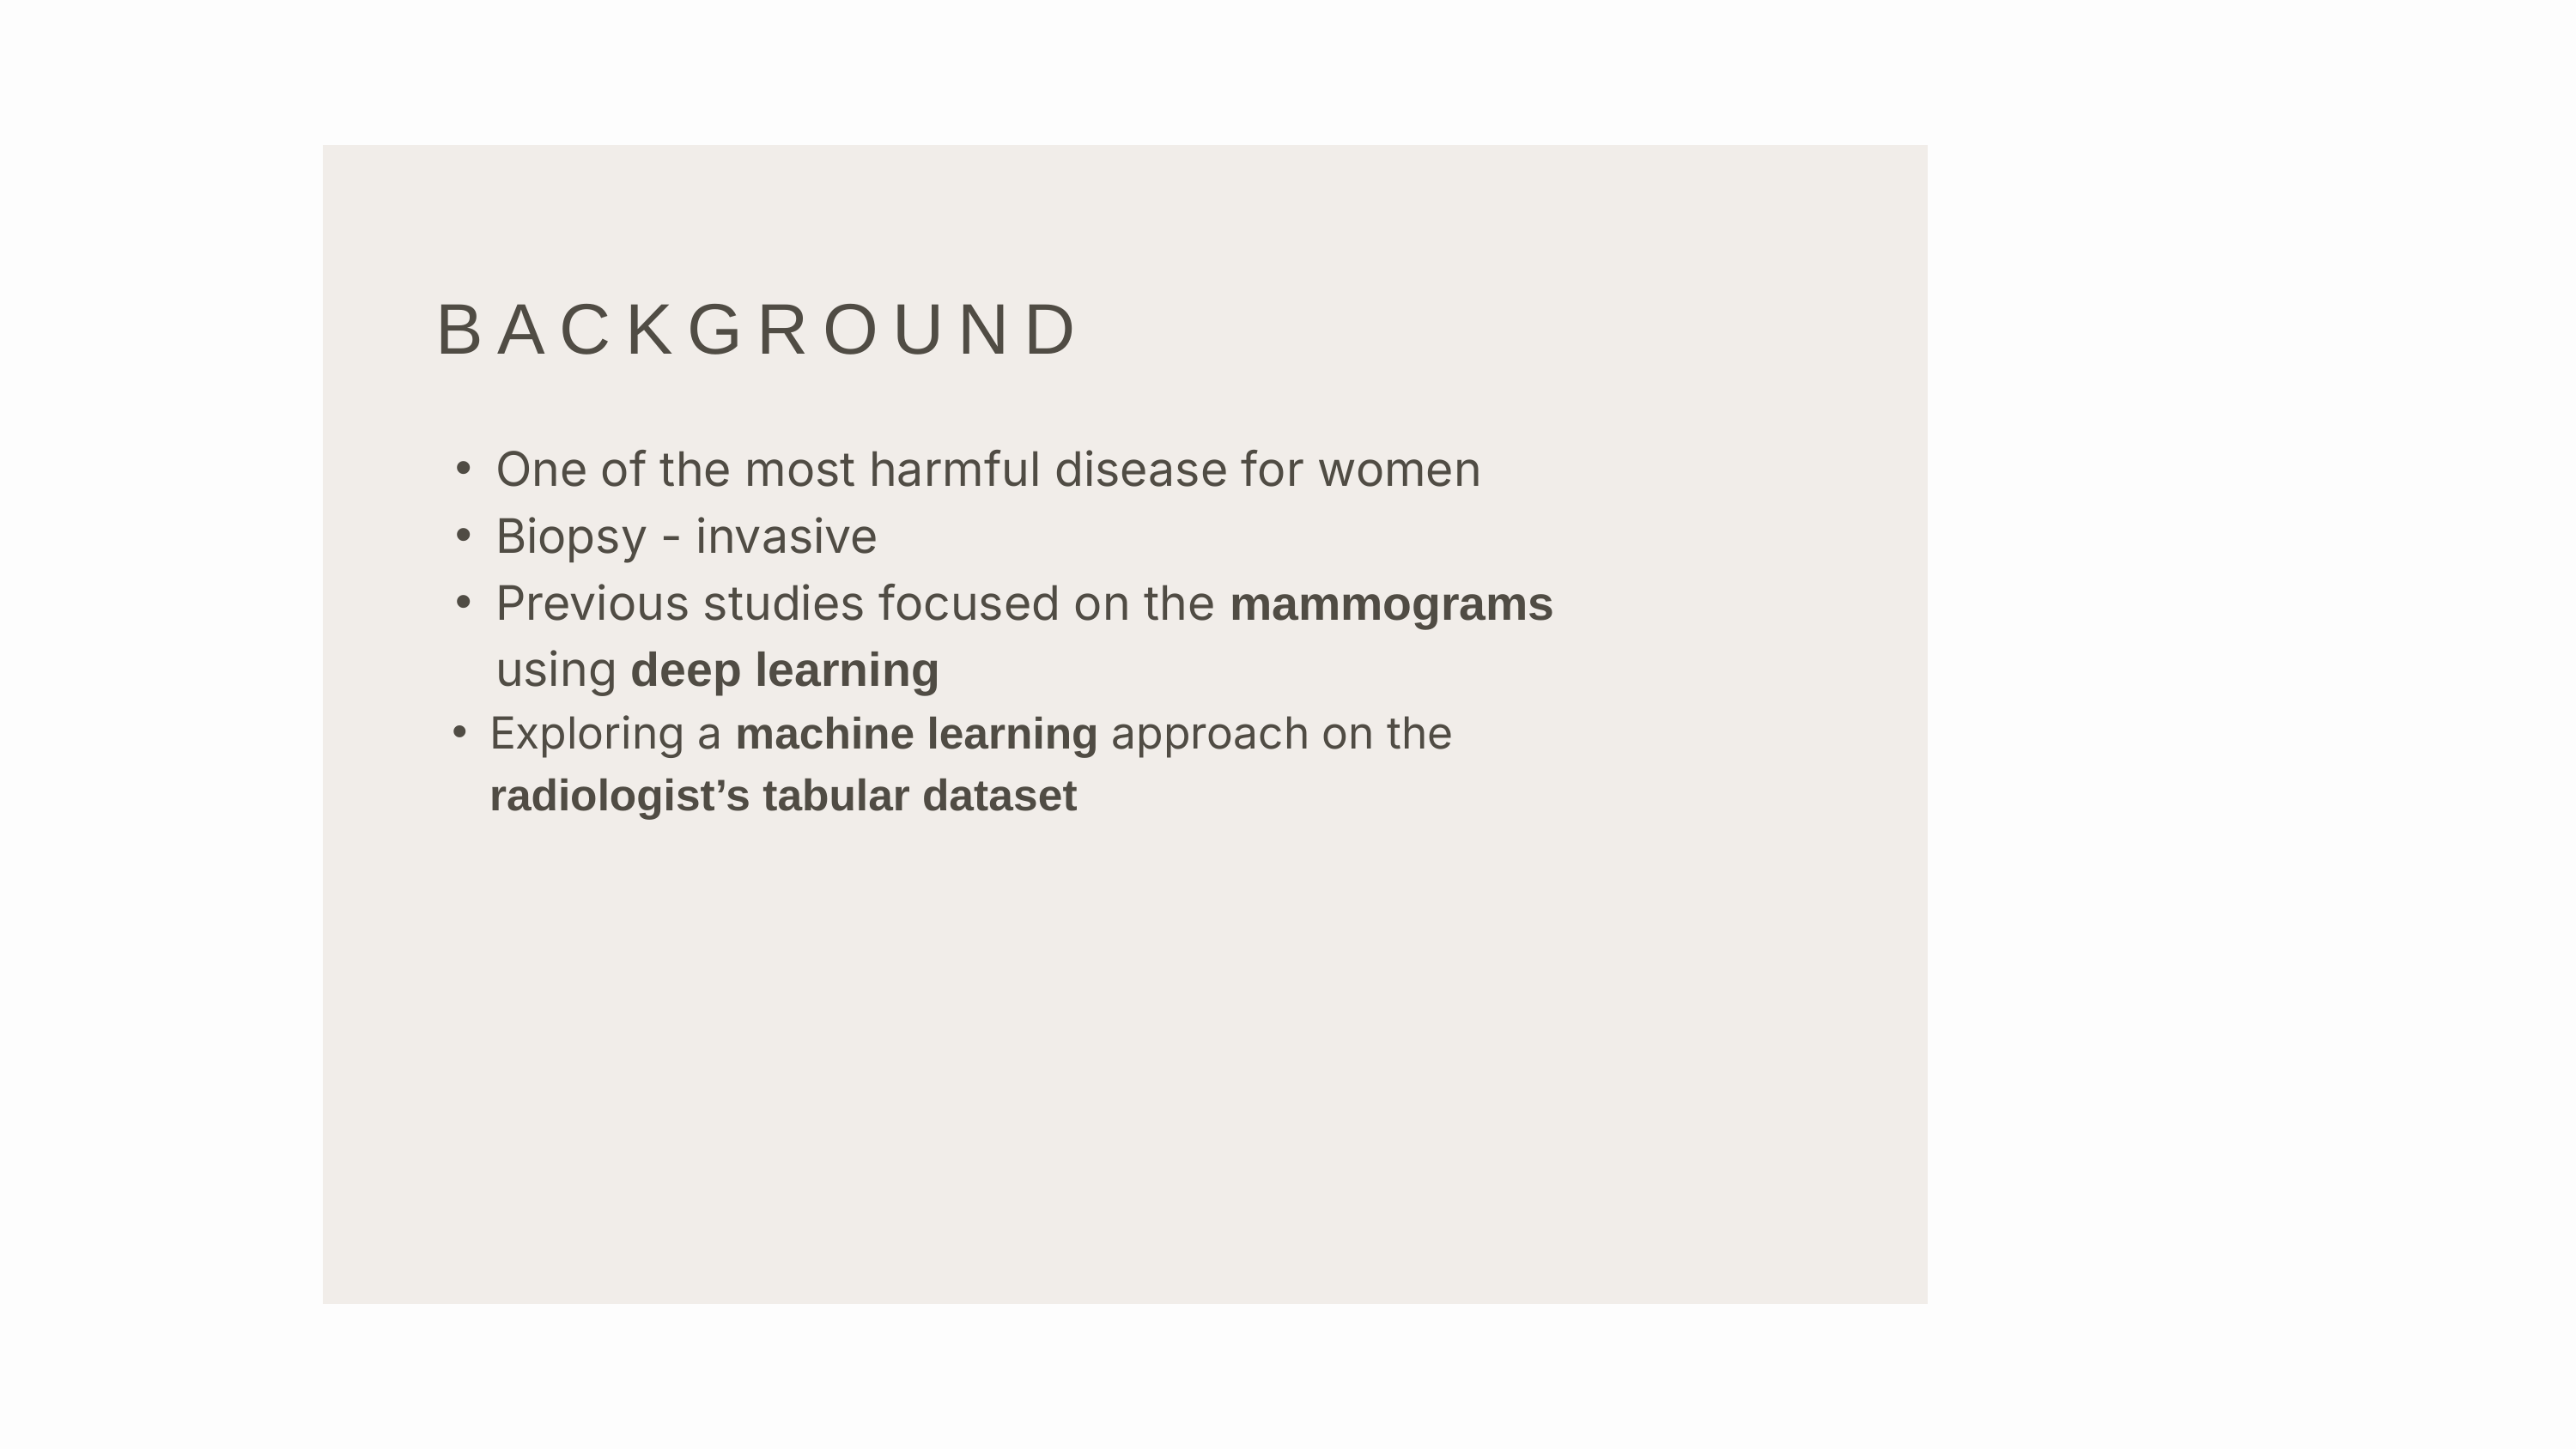

BACKGROUND
One of the most harmful disease for women
Biopsy - invasive
Previous studies focused on the mammograms using deep learning
Exploring a machine learning approach on the radiologist’s tabular dataset